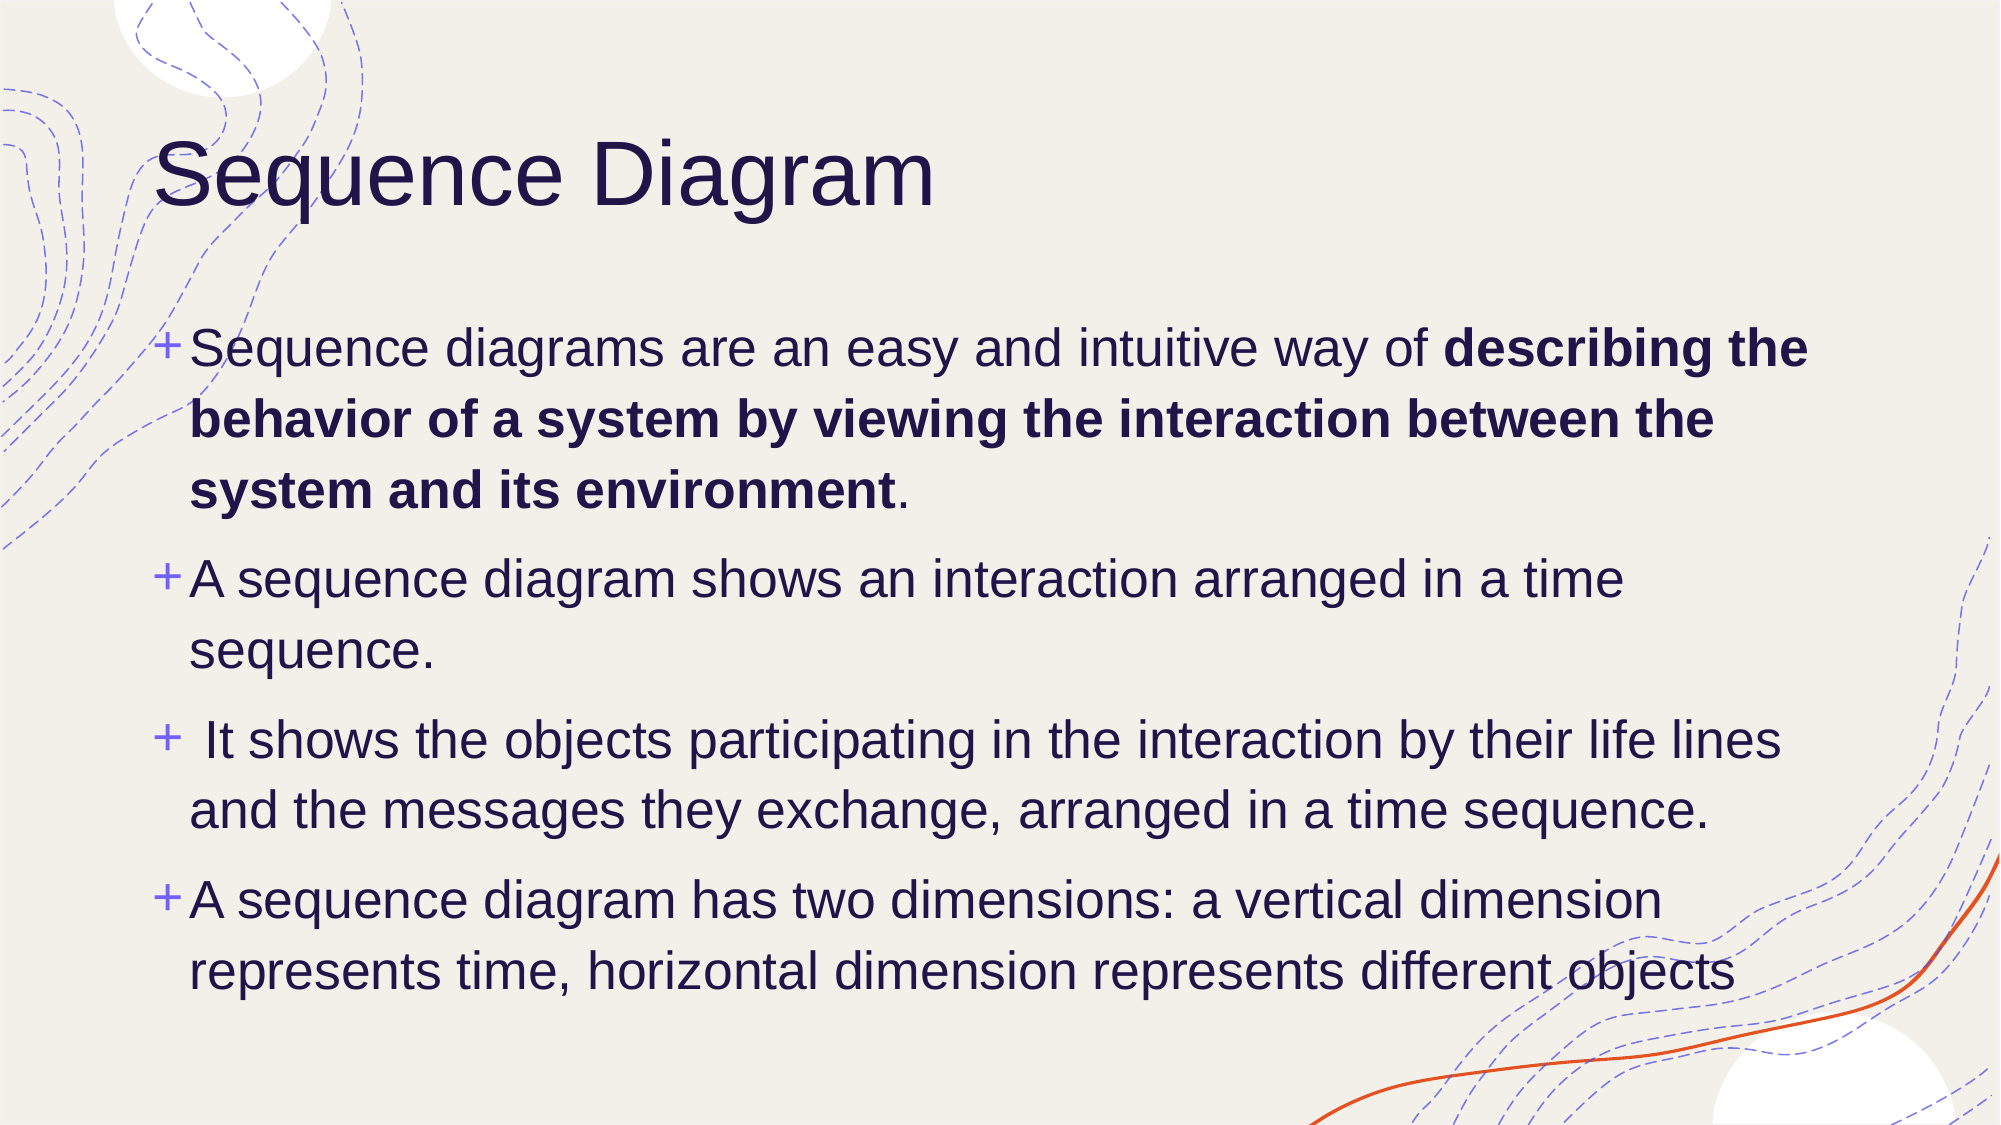

# Sequence Diagram
Sequence diagrams are an easy and intuitive way of describing the behavior of a system by viewing the interaction between the system and its environment.
A sequence diagram shows an interaction arranged in a time sequence.
 It shows the objects participating in the interaction by their life lines and the messages they exchange, arranged in a time sequence.
A sequence diagram has two dimensions: a vertical dimension represents time, horizontal dimension represents different objects